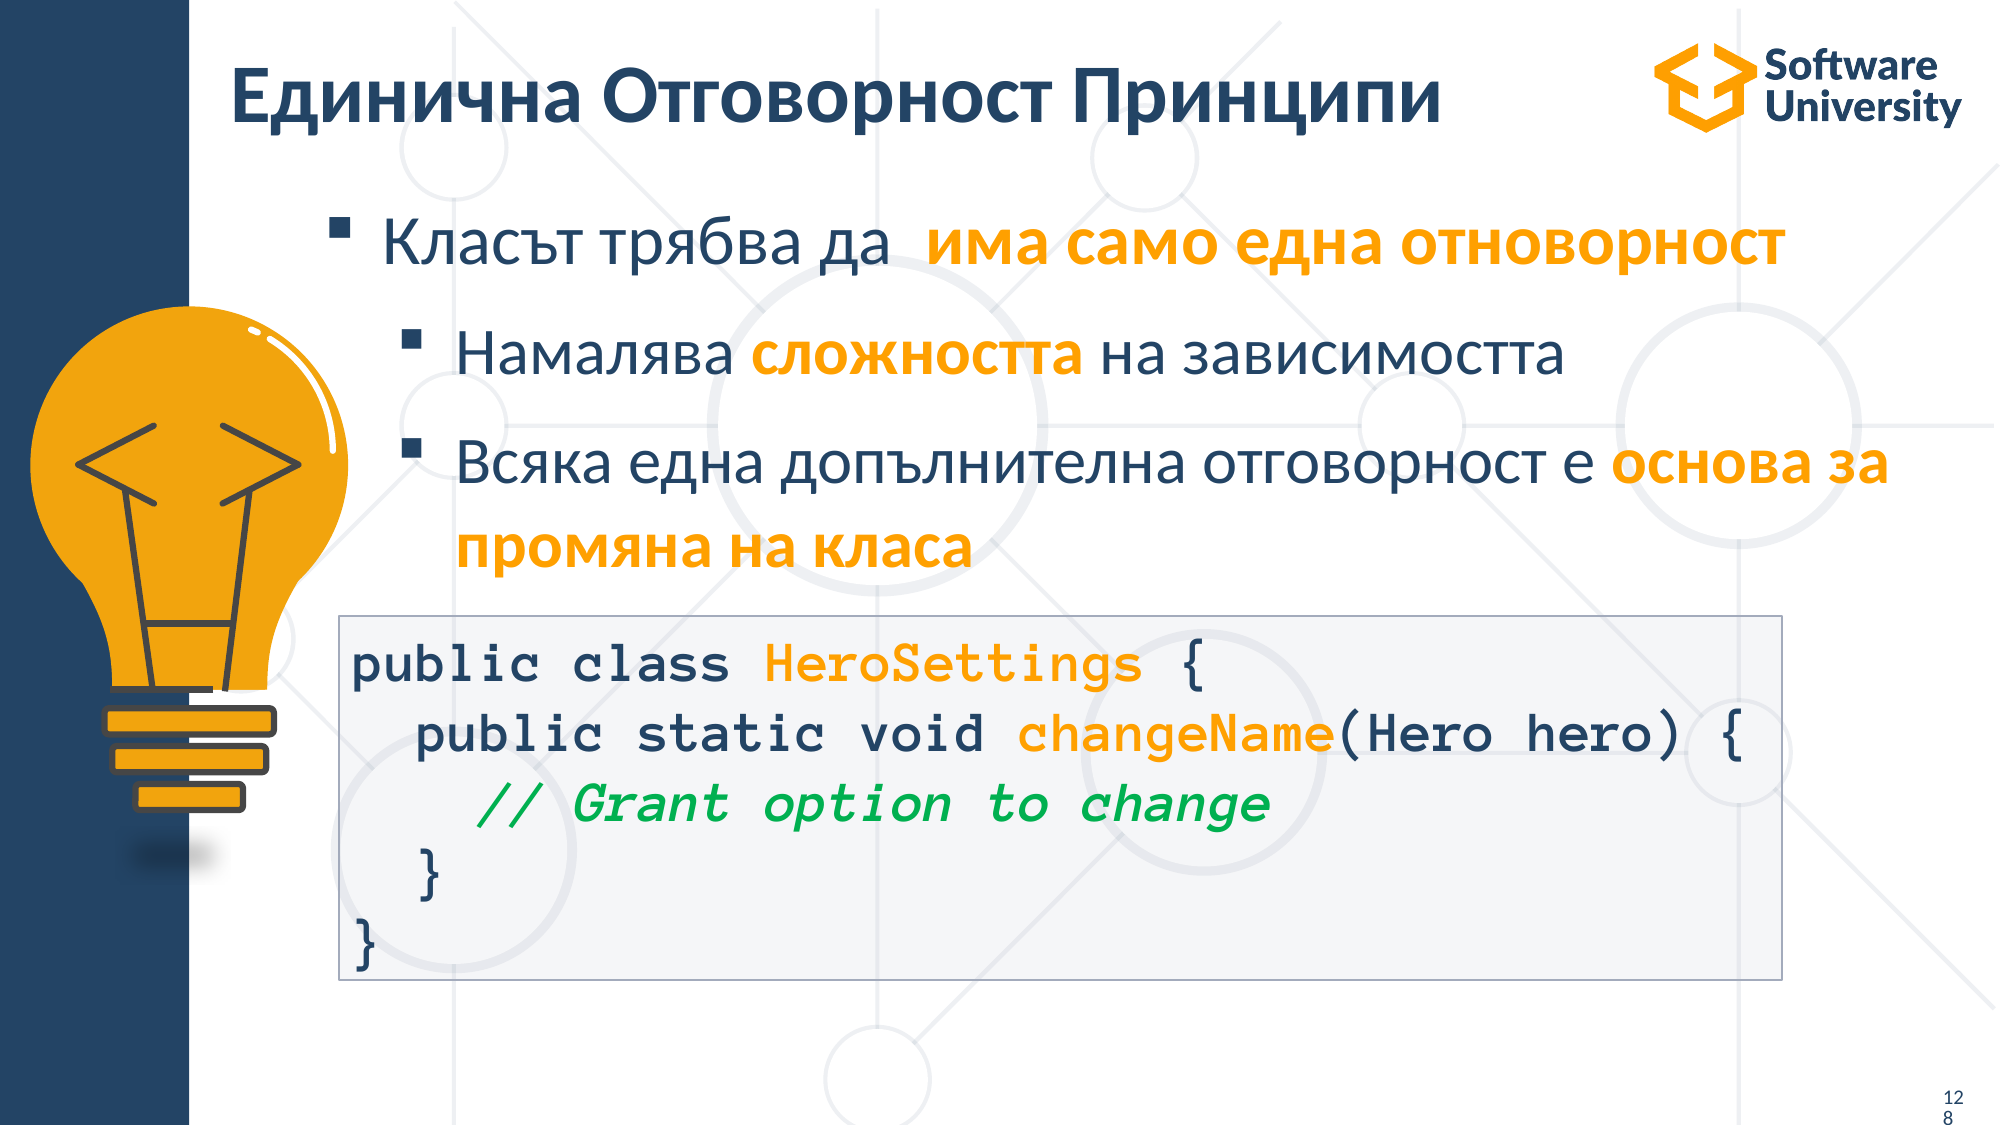

# Единична Отговорност Принципи
Класът трябва да  има само една отноворност
Намалява сложността на зависимостта
Всяка една допълнителна отговорност е основа за промяна на класа
public class HeroSettings {
  public static void changeName(Hero hero) {
    // Grant option to change
  }
}
128